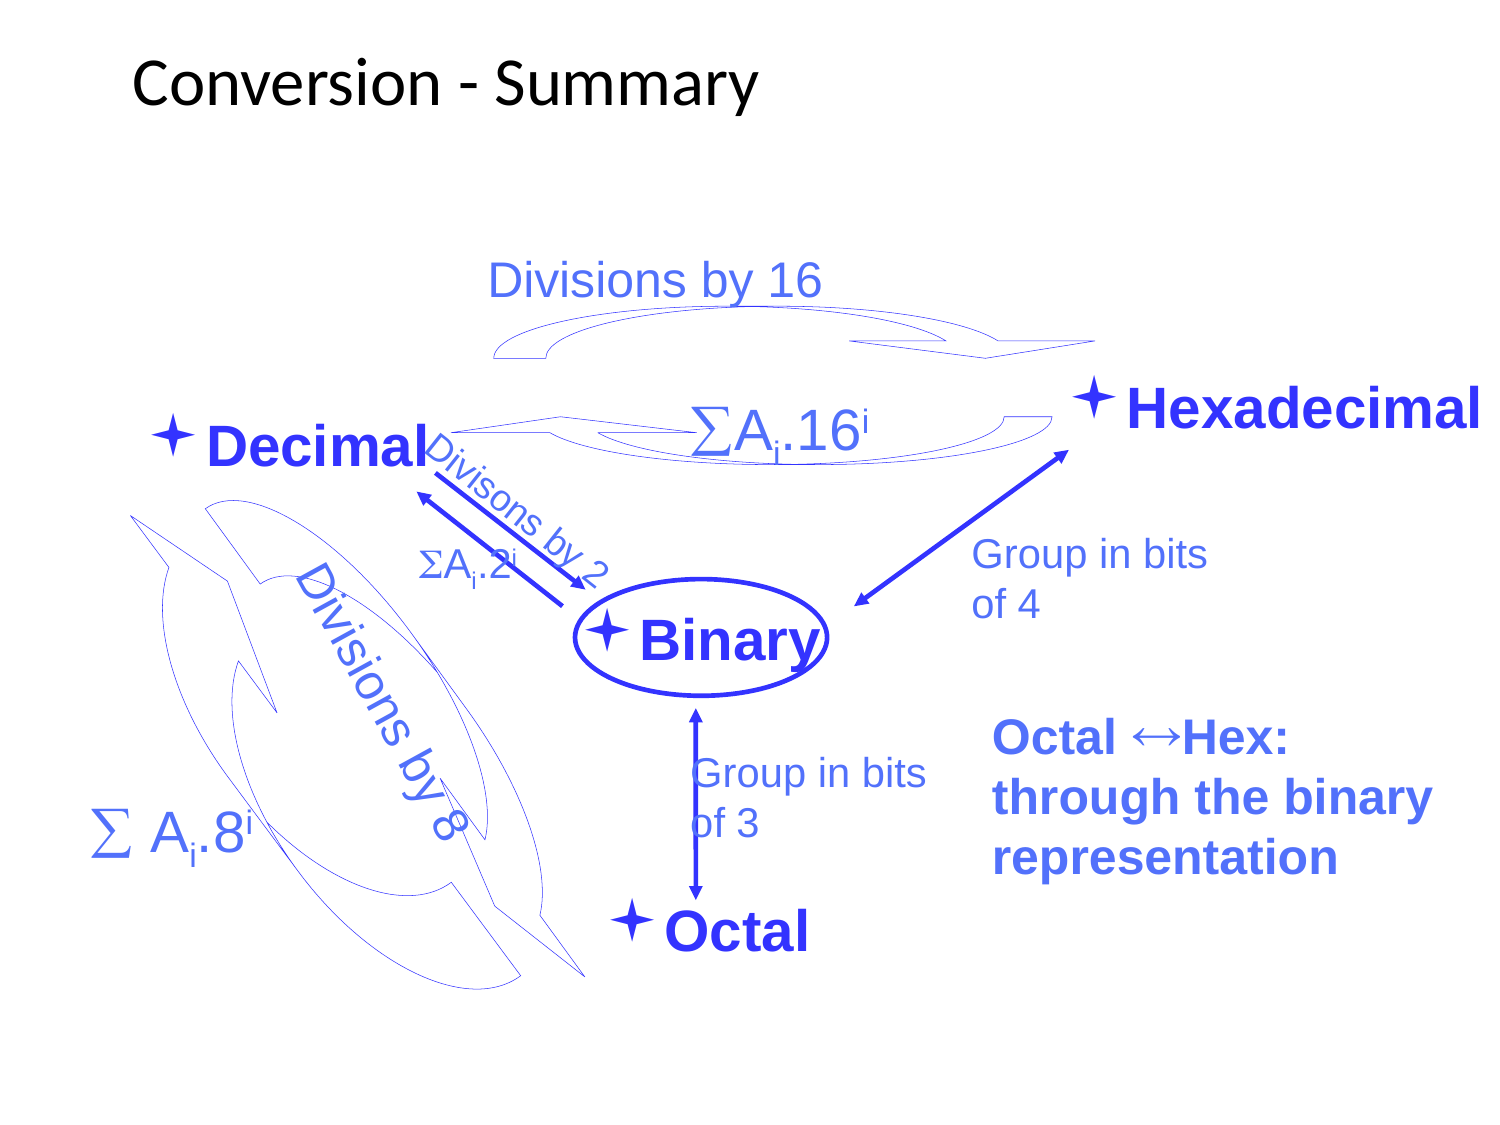

# Conversion - Summary
Divisions by 16

Hexadecimal
∑Ai.16i
Decimal

Divisons by 2

Group in bits of 4
ΣAi.2i

Binary
Divisions by 8

Octal ↔Hex: through the binary representation

Group in bits of 3
∑ Ai.8i
Octal